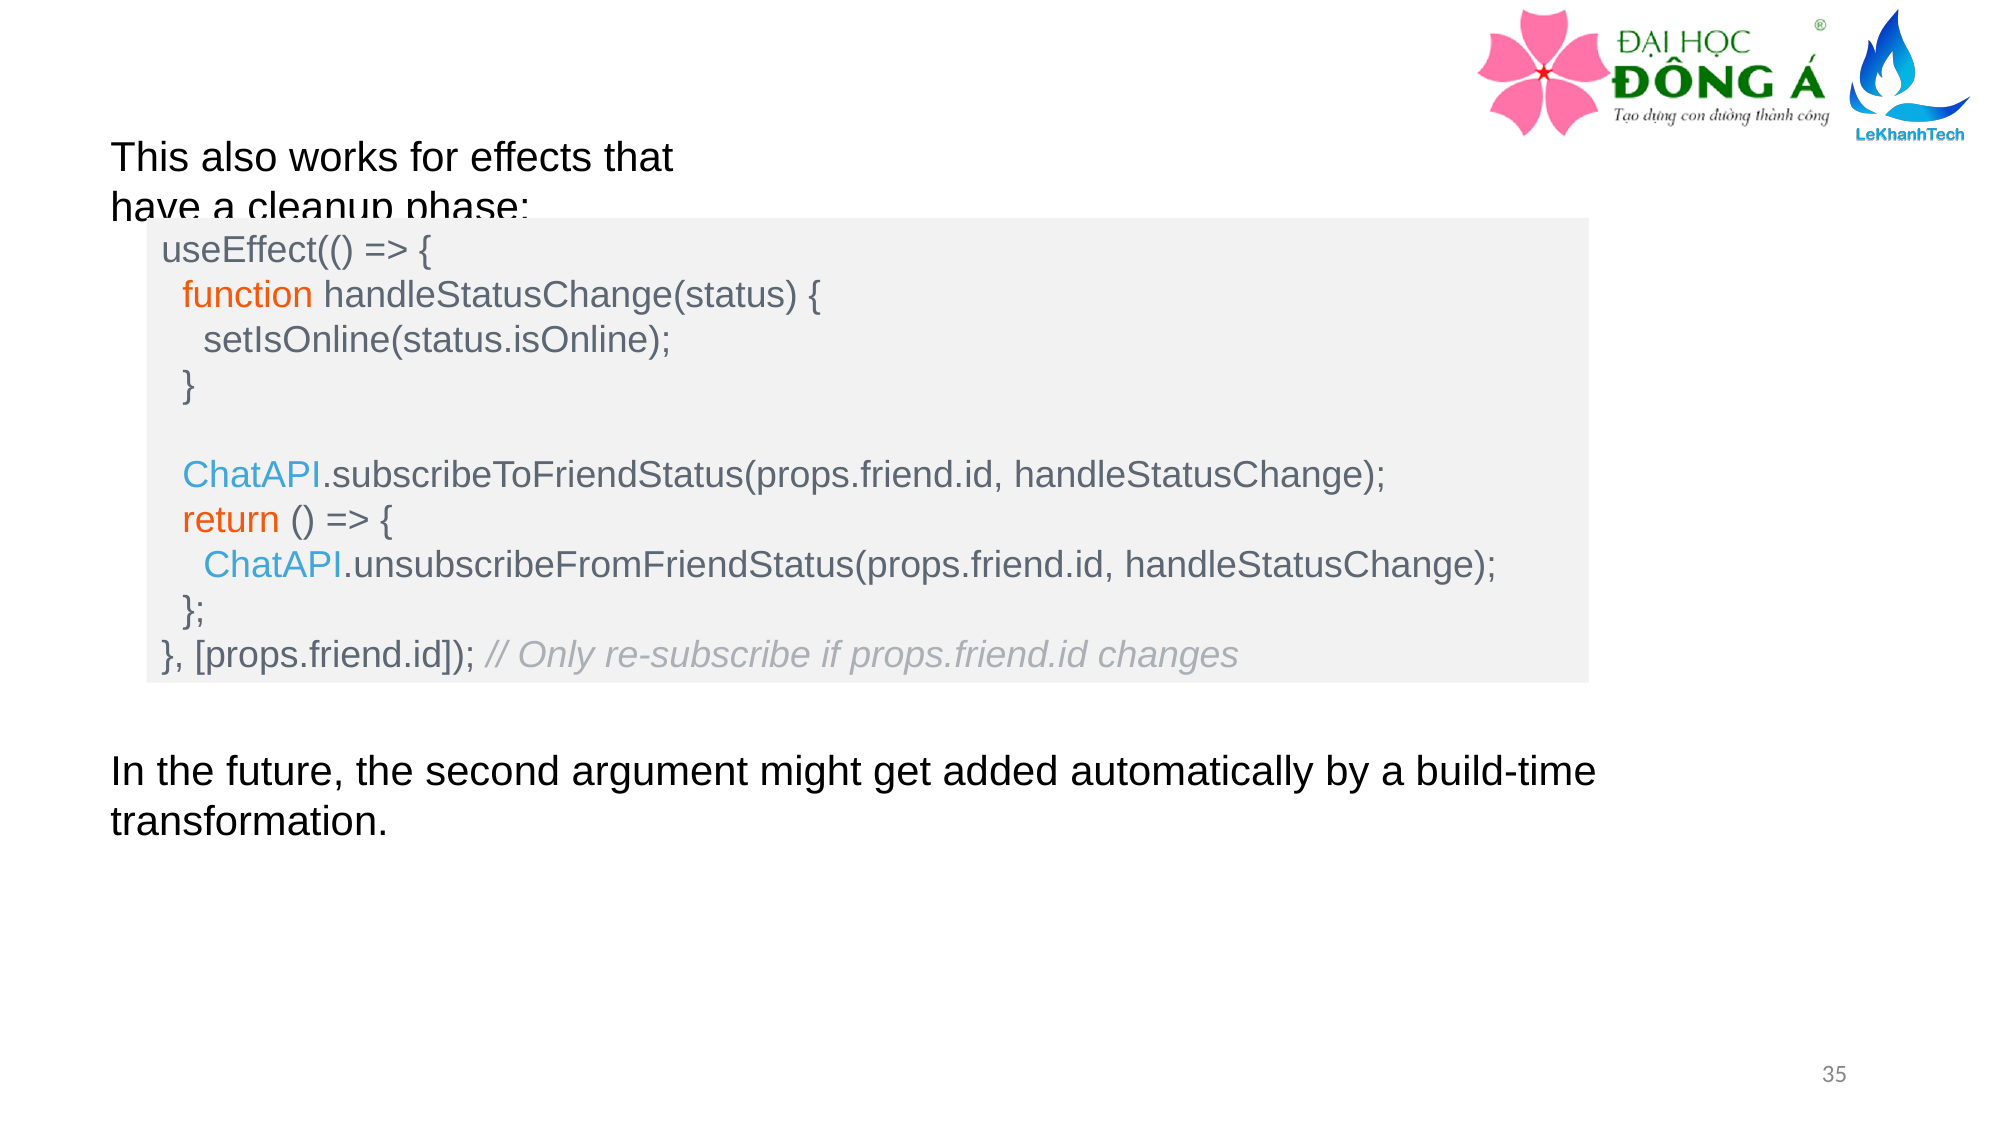

This also works for effects that have a cleanup phase:
useEffect(() => {
  function handleStatusChange(status) {
    setIsOnline(status.isOnline);
  }
  ChatAPI.subscribeToFriendStatus(props.friend.id, handleStatusChange);
  return () => {
    ChatAPI.unsubscribeFromFriendStatus(props.friend.id, handleStatusChange);
  };
}, [props.friend.id]); // Only re-subscribe if props.friend.id changes
In the future, the second argument might get added automatically by a build-time transformation.
35